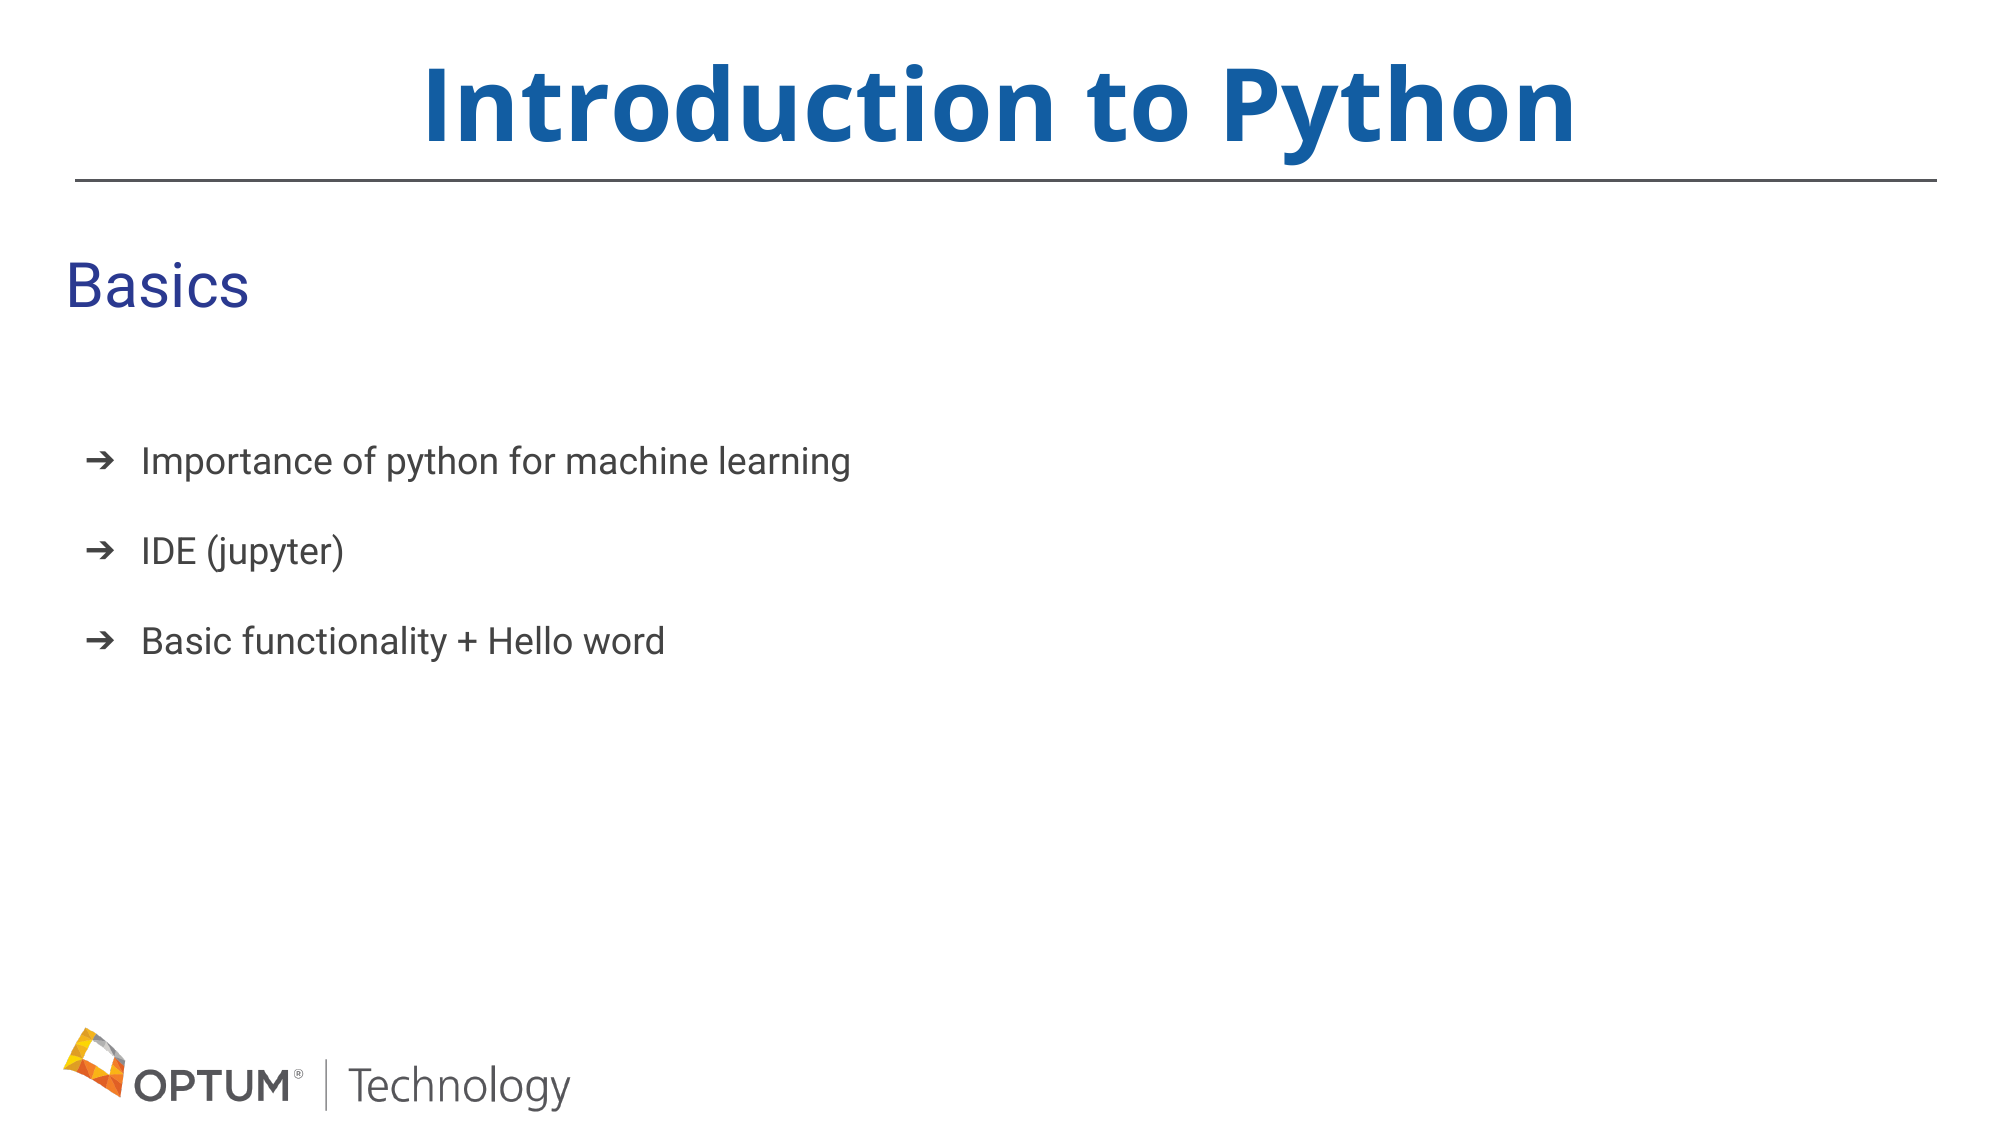

Introduction to Python
Basics
Importance of python for machine learning
IDE (jupyter)
Basic functionality + Hello word